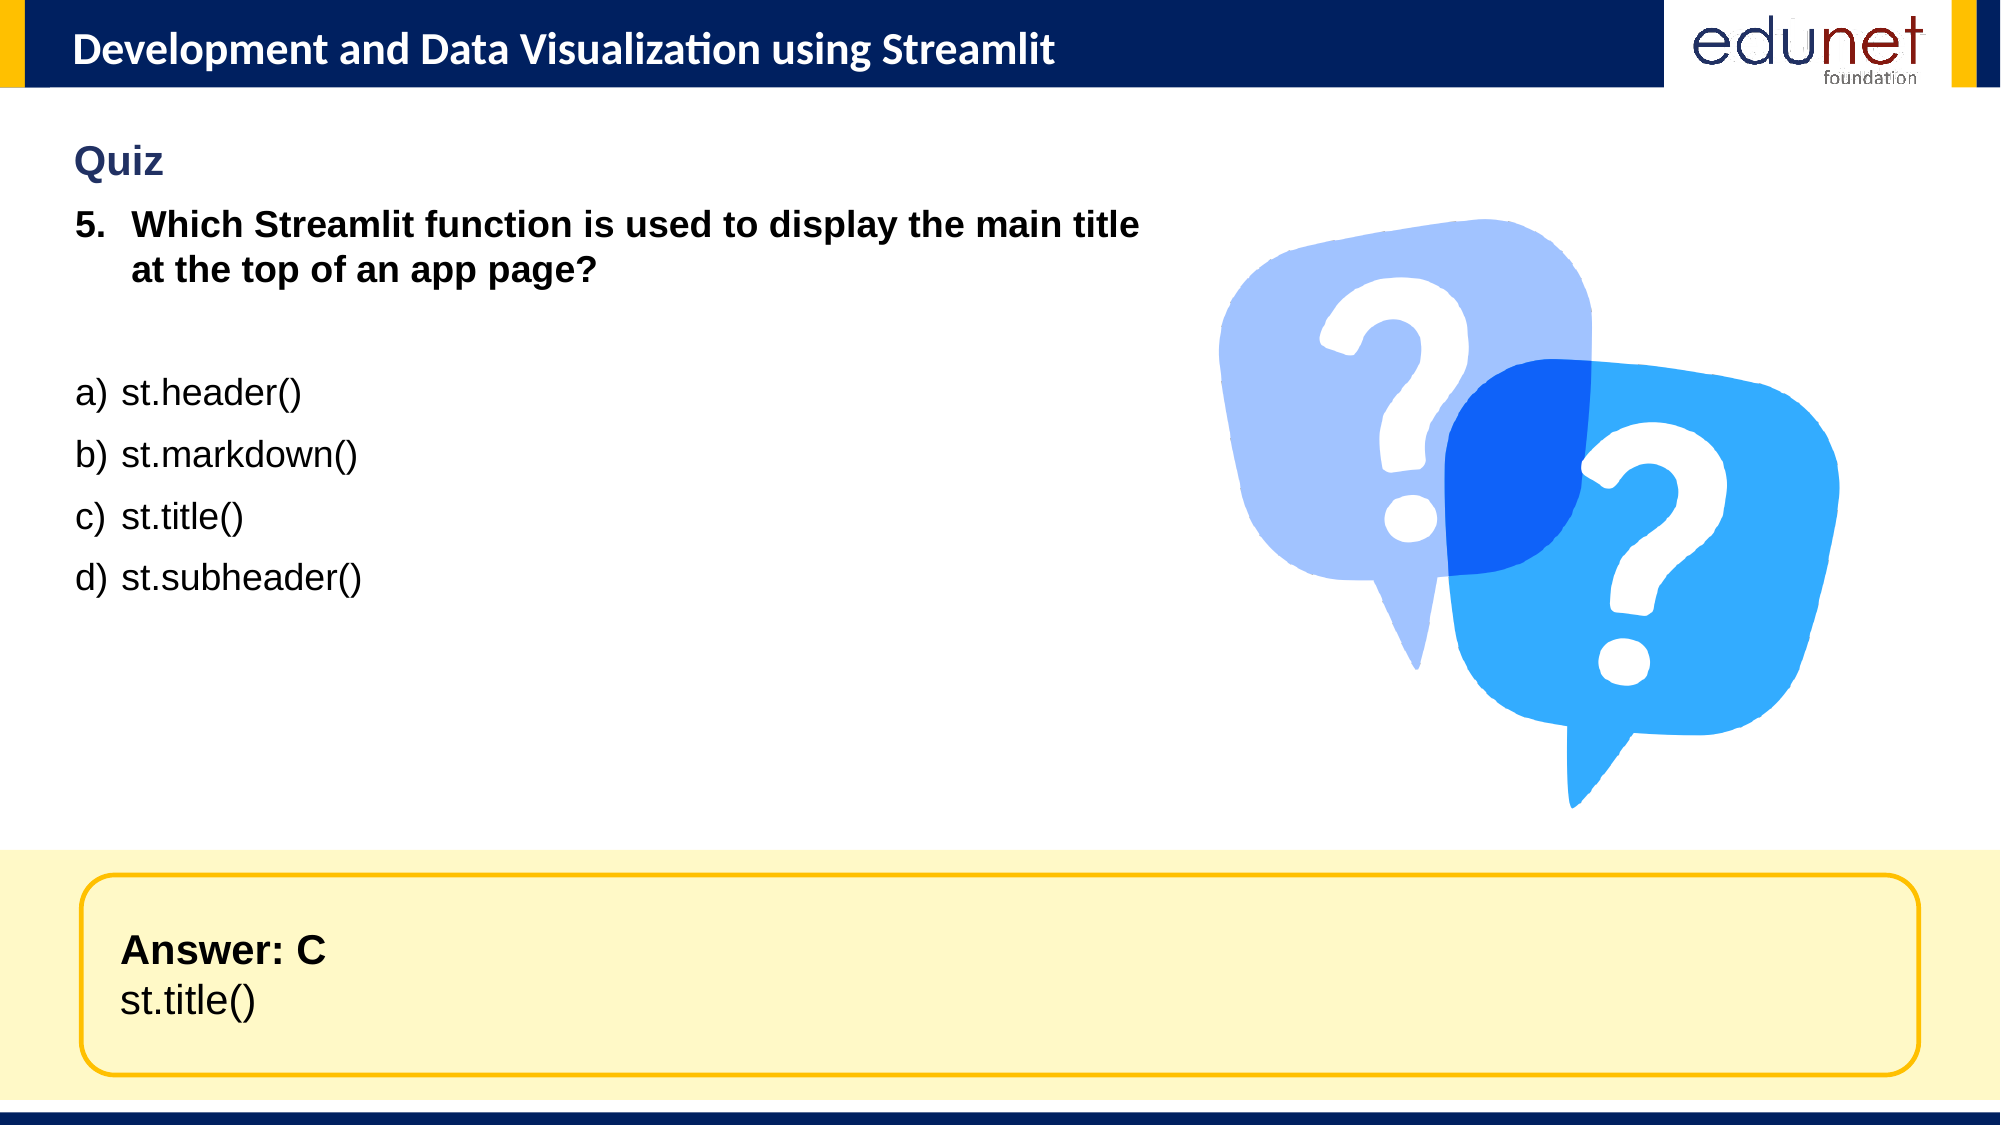

Quiz
Which Streamlit function is used to display the main title at the top of an app page?

st.header()
st.markdown()
st.title()
st.subheader()

Answer: C
st.title()